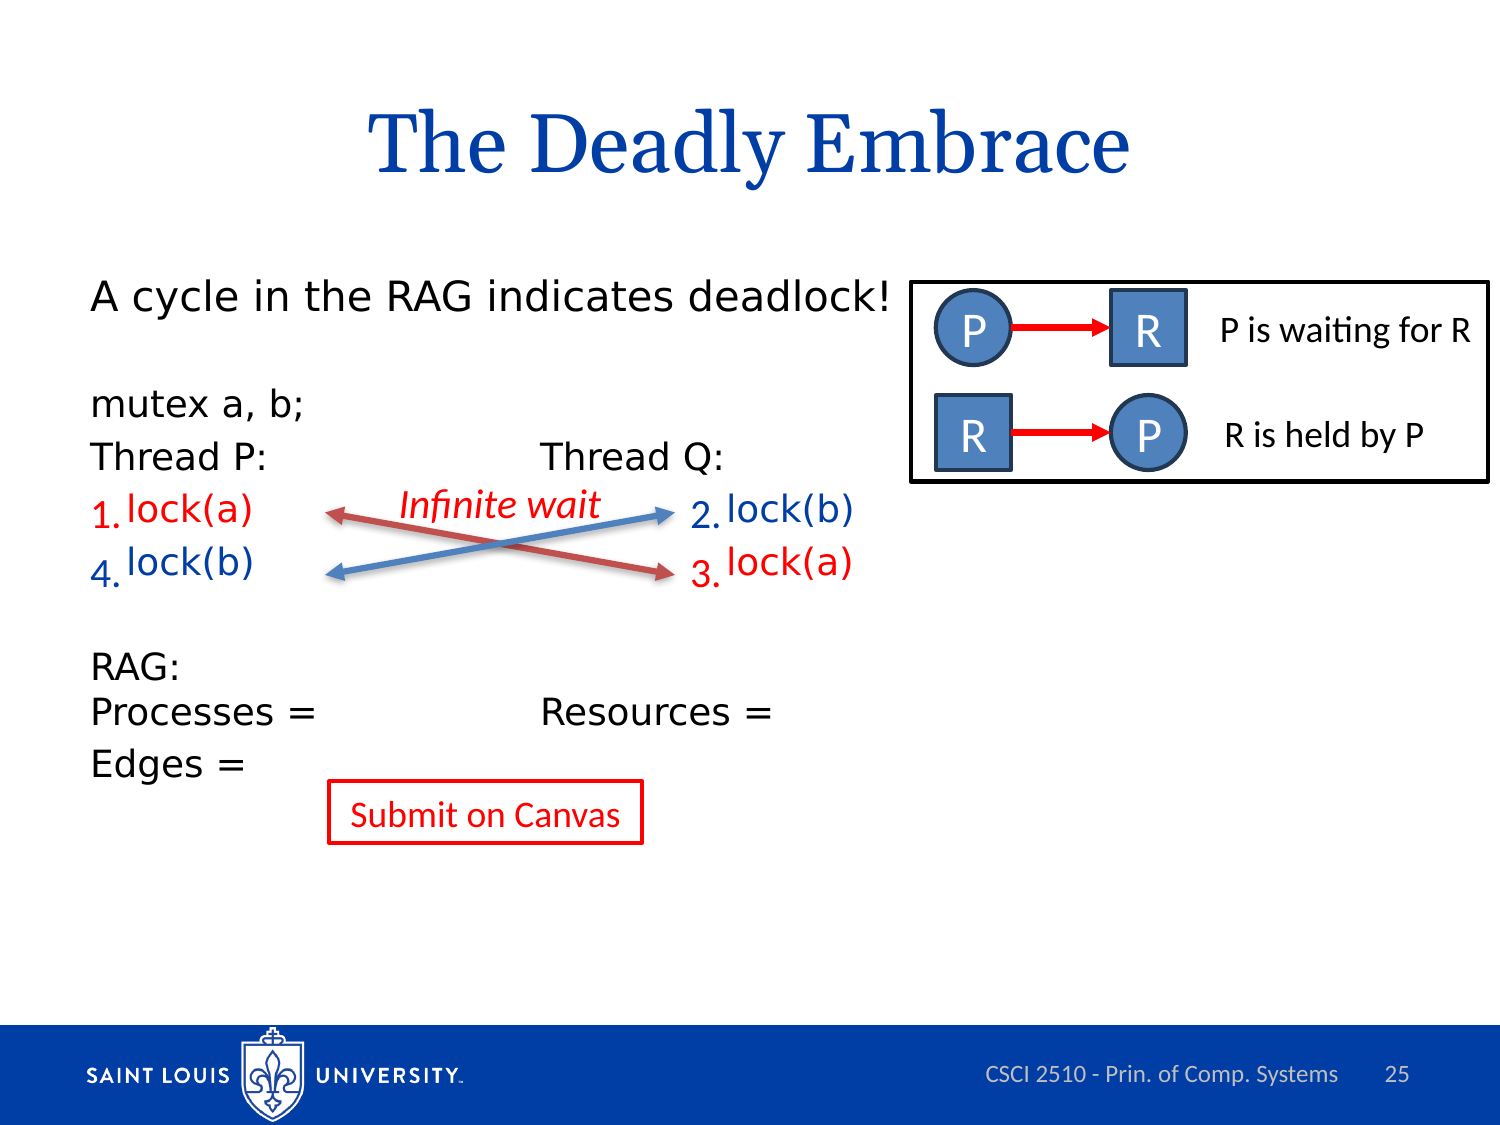

# The Deadly Embrace
A cycle in the RAG indicates deadlock!

mutex a, b;
Thread P:		Thread Q:
   lock(a)			   lock(b)
   lock(b)			   lock(a)

RAG:
Processes = 		Resources =
Edges =

P
R
P is waiting for R
R
P
R is held by P
Infinite wait
2.
3.
1.
4.
Submit on Canvas
CSCI 2510 - Prin. of Comp. Systems
25